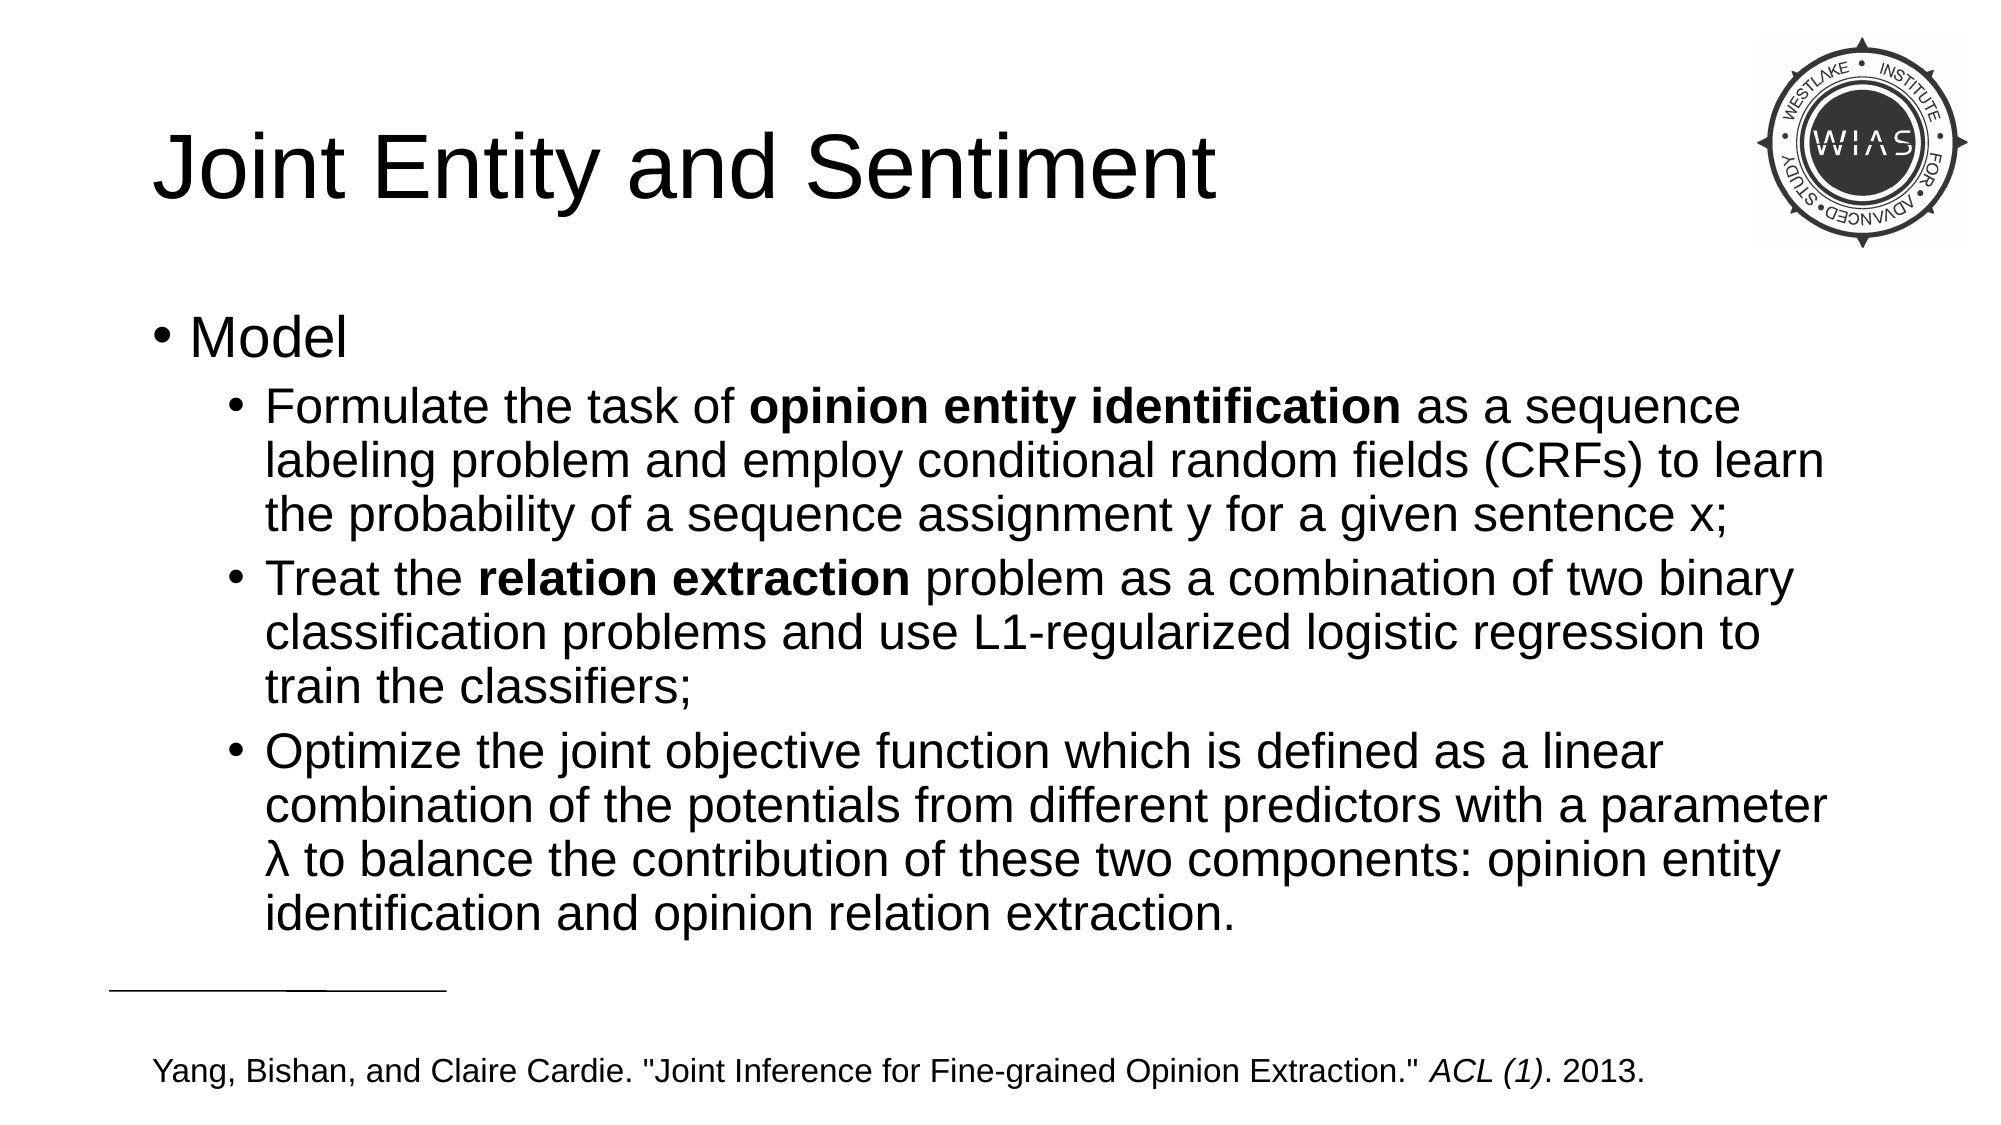

# Joint Entity and Sentiment
Model
Formulate the task of opinion entity identification as a sequence labeling problem and employ conditional random fields (CRFs) to learn the probability of a sequence assignment y for a given sentence x;
Treat the relation extraction problem as a combination of two binary classification problems and use L1-regularized logistic regression to train the classifiers;
Optimize the joint objective function which is defined as a linear combination of the potentials from different predictors with a parameter λ to balance the contribution of these two components: opinion entity identification and opinion relation extraction.

Yang, Bishan, and Claire Cardie. "Joint Inference for Fine-grained Opinion Extraction." ACL (1). 2013.